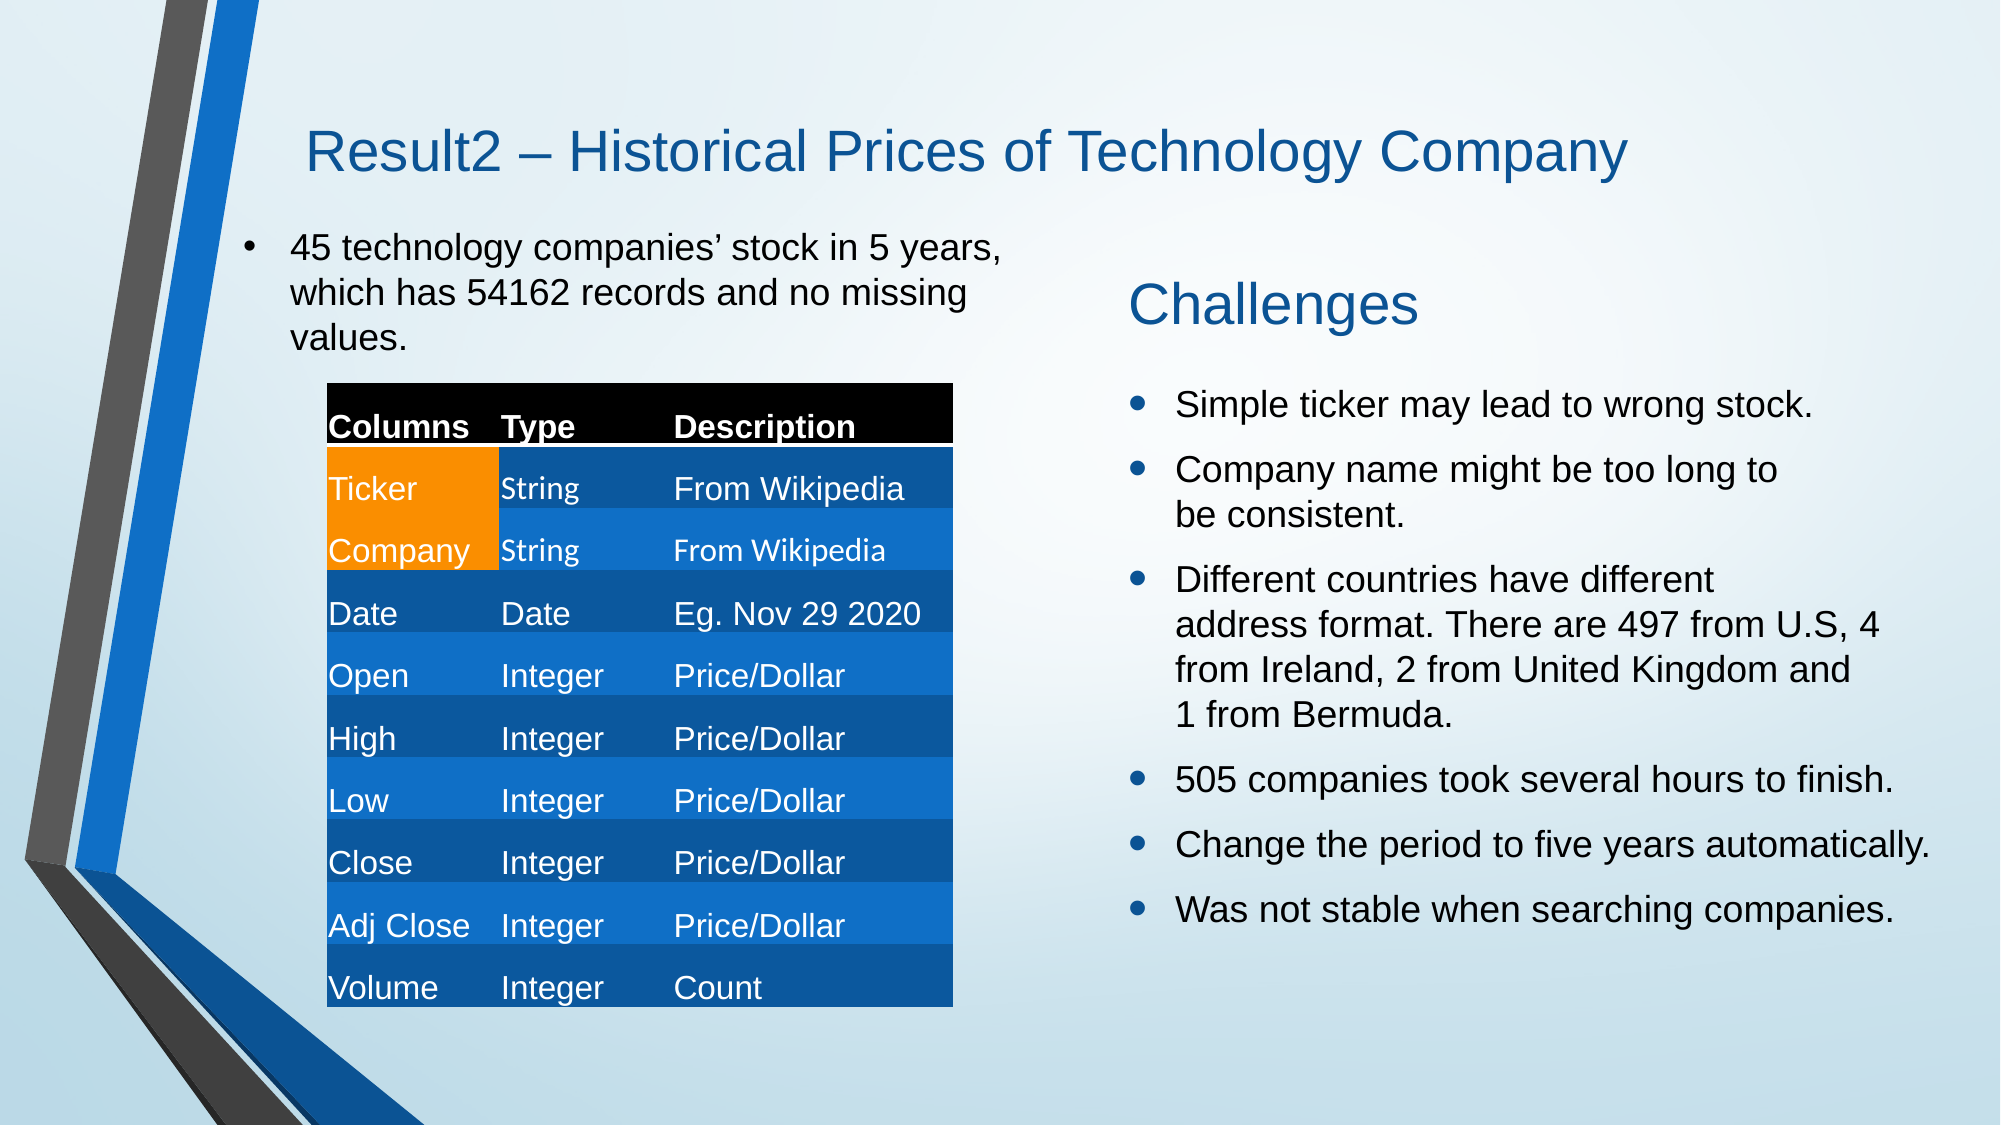

Result2 – Historical Prices of Technology Company
45 technology companies’ stock in 5 years, which has 54162 records and no missing values.
Challenges
Simple ticker may lead to wrong stock.
Company name might be too long to be consistent.
Different countries have different address format. There are 497 from U.S, 4 from Ireland, 2 from United Kingdom and 1 from Bermuda.
505 companies took several hours to finish.
Change the period to five years automatically.
Was not stable when searching companies.

| Columns | Type | Description |
| --- | --- | --- |
| Ticker | String | From Wikipedia |
| Company | String | From Wikipedia |
| Date | Date | Eg. Nov 29 2020 |
| Open | Integer | Price/Dollar |
| High | Integer | Price/Dollar |
| Low | Integer | Price/Dollar |
| Close | Integer | Price/Dollar |
| Adj Close | Integer | Price/Dollar |
| Volume | Integer | Count |